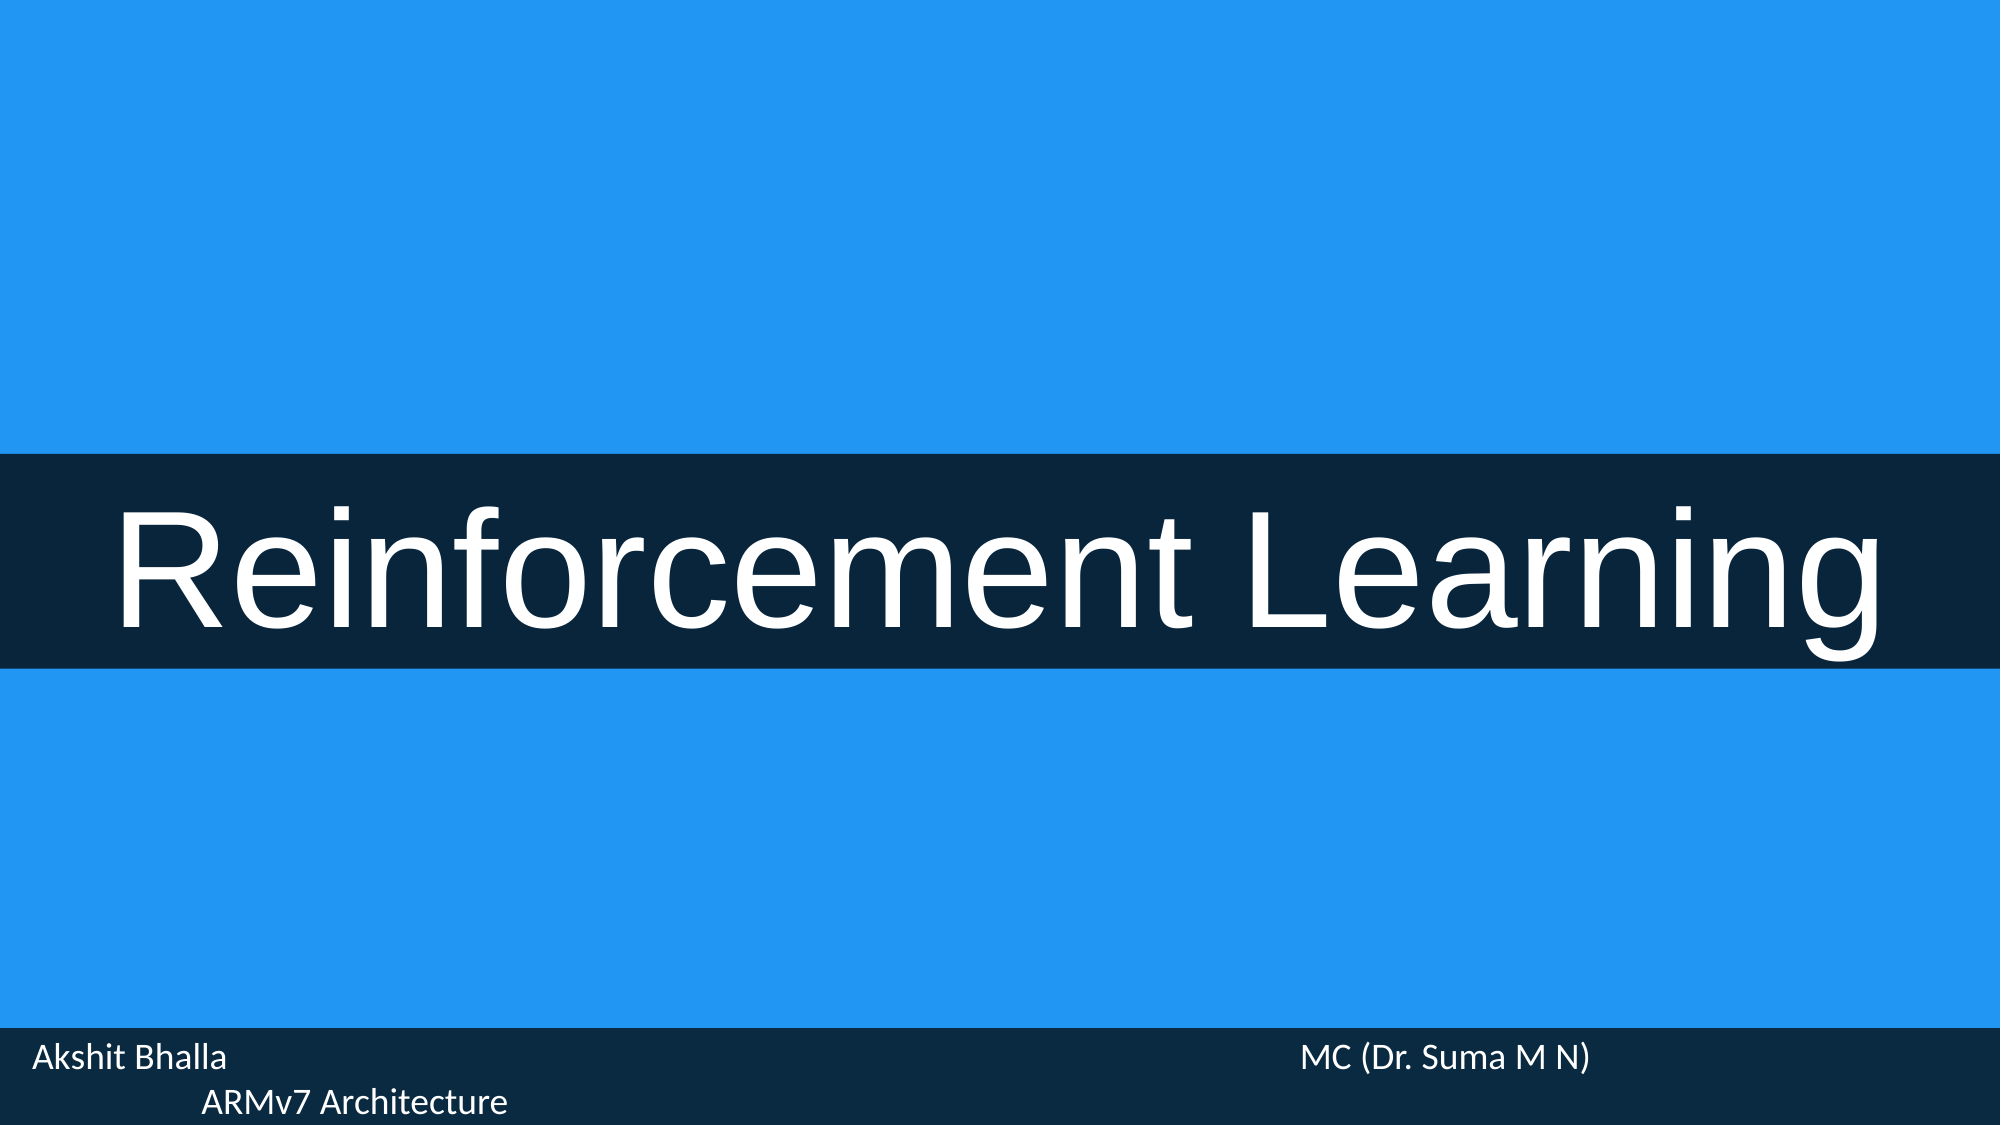

Reinforcement Learning
  Akshit Bhalla 				                  		          MC (Dr. Suma M N)	             		                         ARMv7 Architecture